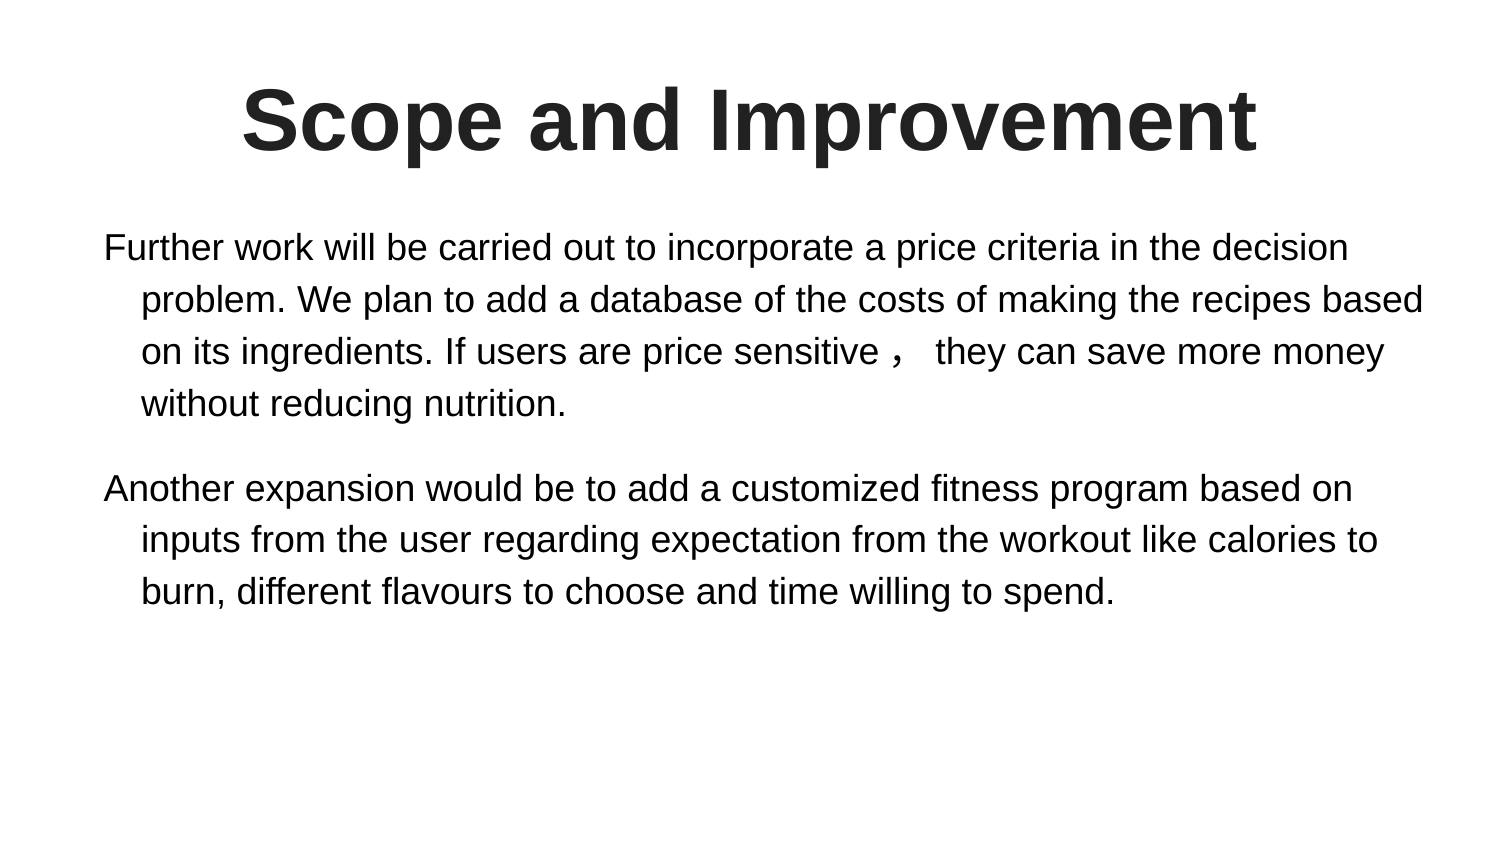

# Scope and Improvement
Further work will be carried out to incorporate a price criteria in the decision problem. We plan to add a database of the costs of making the recipes based on its ingredients. If users are price sensitive，they can save more money without reducing nutrition.
Another expansion would be to add a customized fitness program based on inputs from the user regarding expectation from the workout like calories to burn, different flavours to choose and time willing to spend.